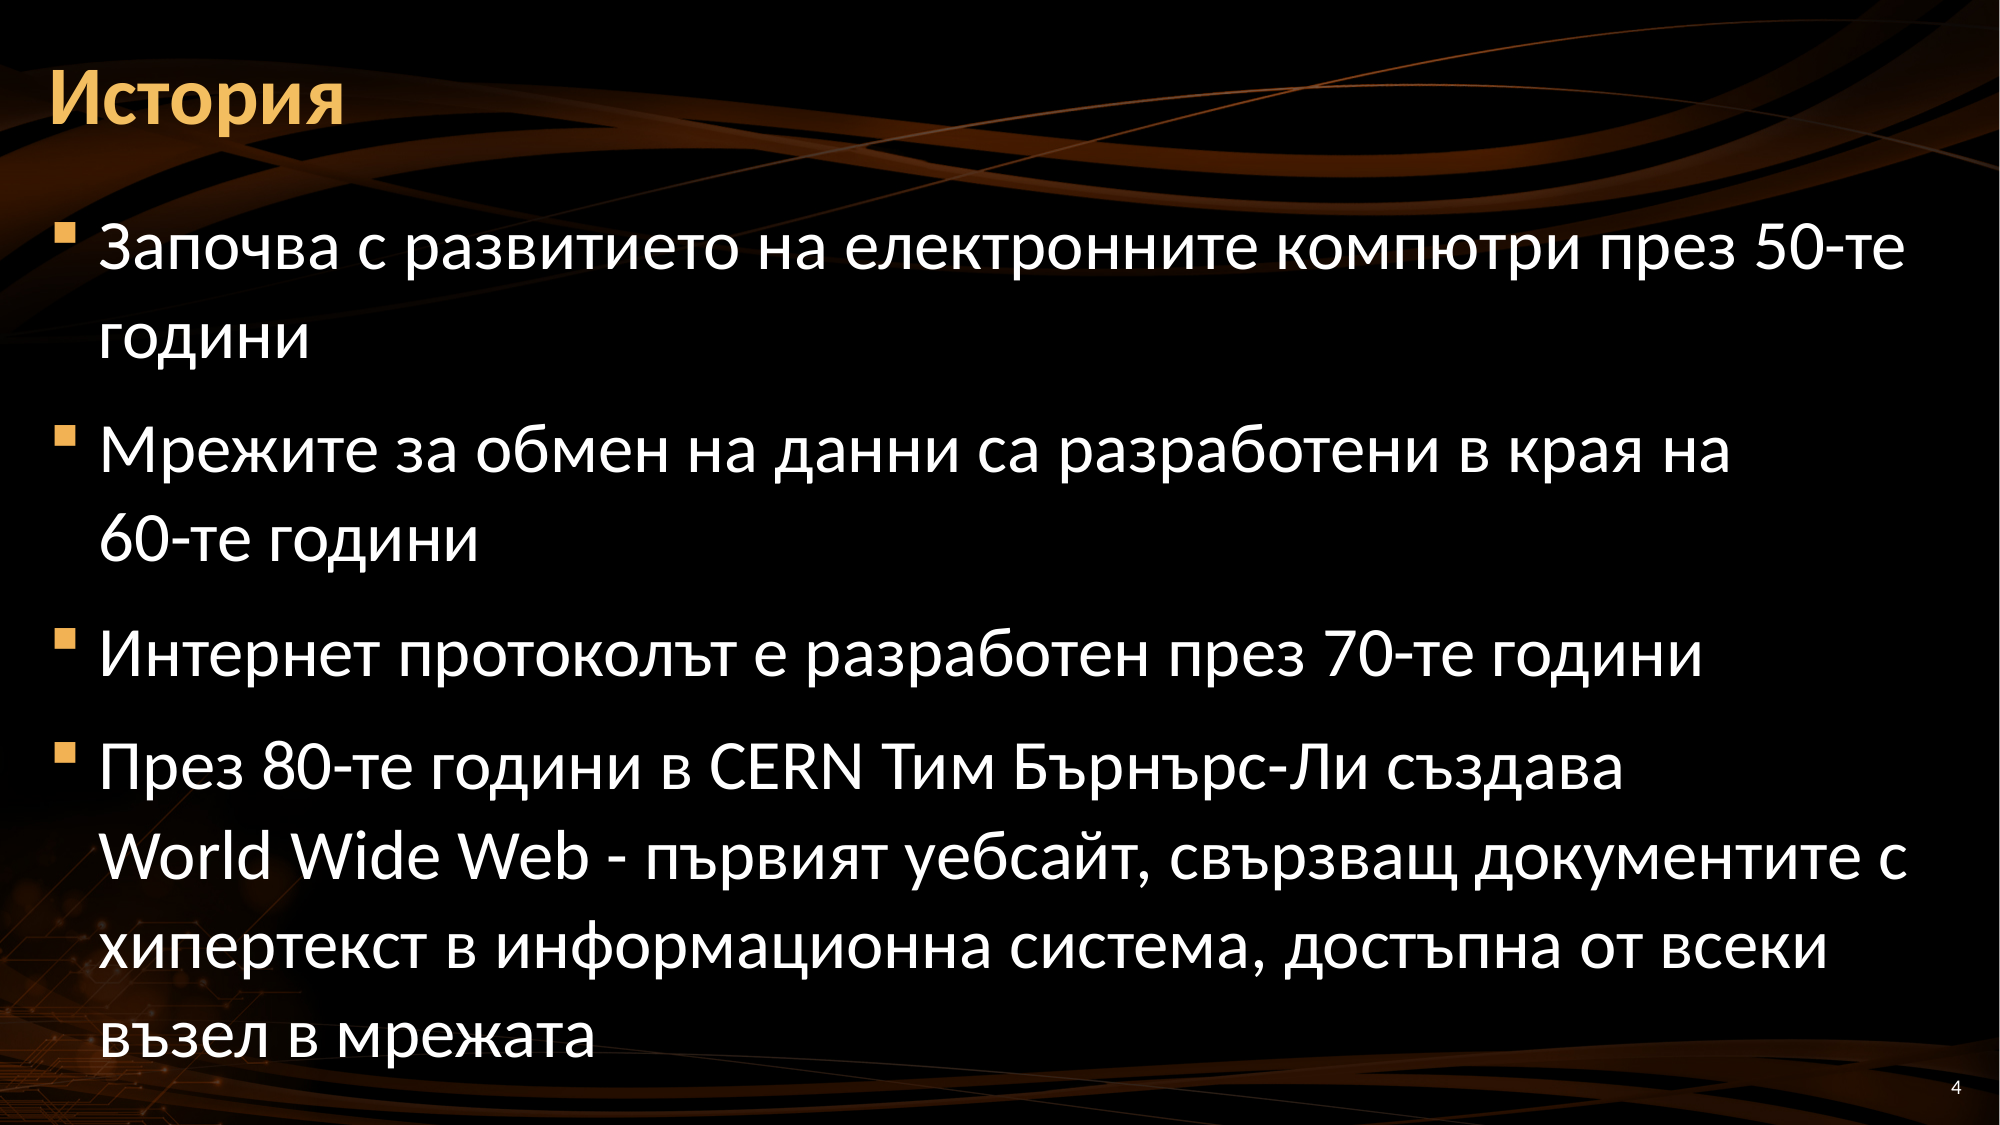

# История
Започва с развитието на електронните компютри през 50-те години
Мрежите за обмен на данни са разработени в края на
60-те години
Интернет протоколът е разработен през 70-те години
През 80-те години в CERN Тим Бърнърс-Ли създава
World Wide Web - първият уебсайт, свързващ документите с хипертекст в информационна система, достъпна от всеки възел в мрежата

4